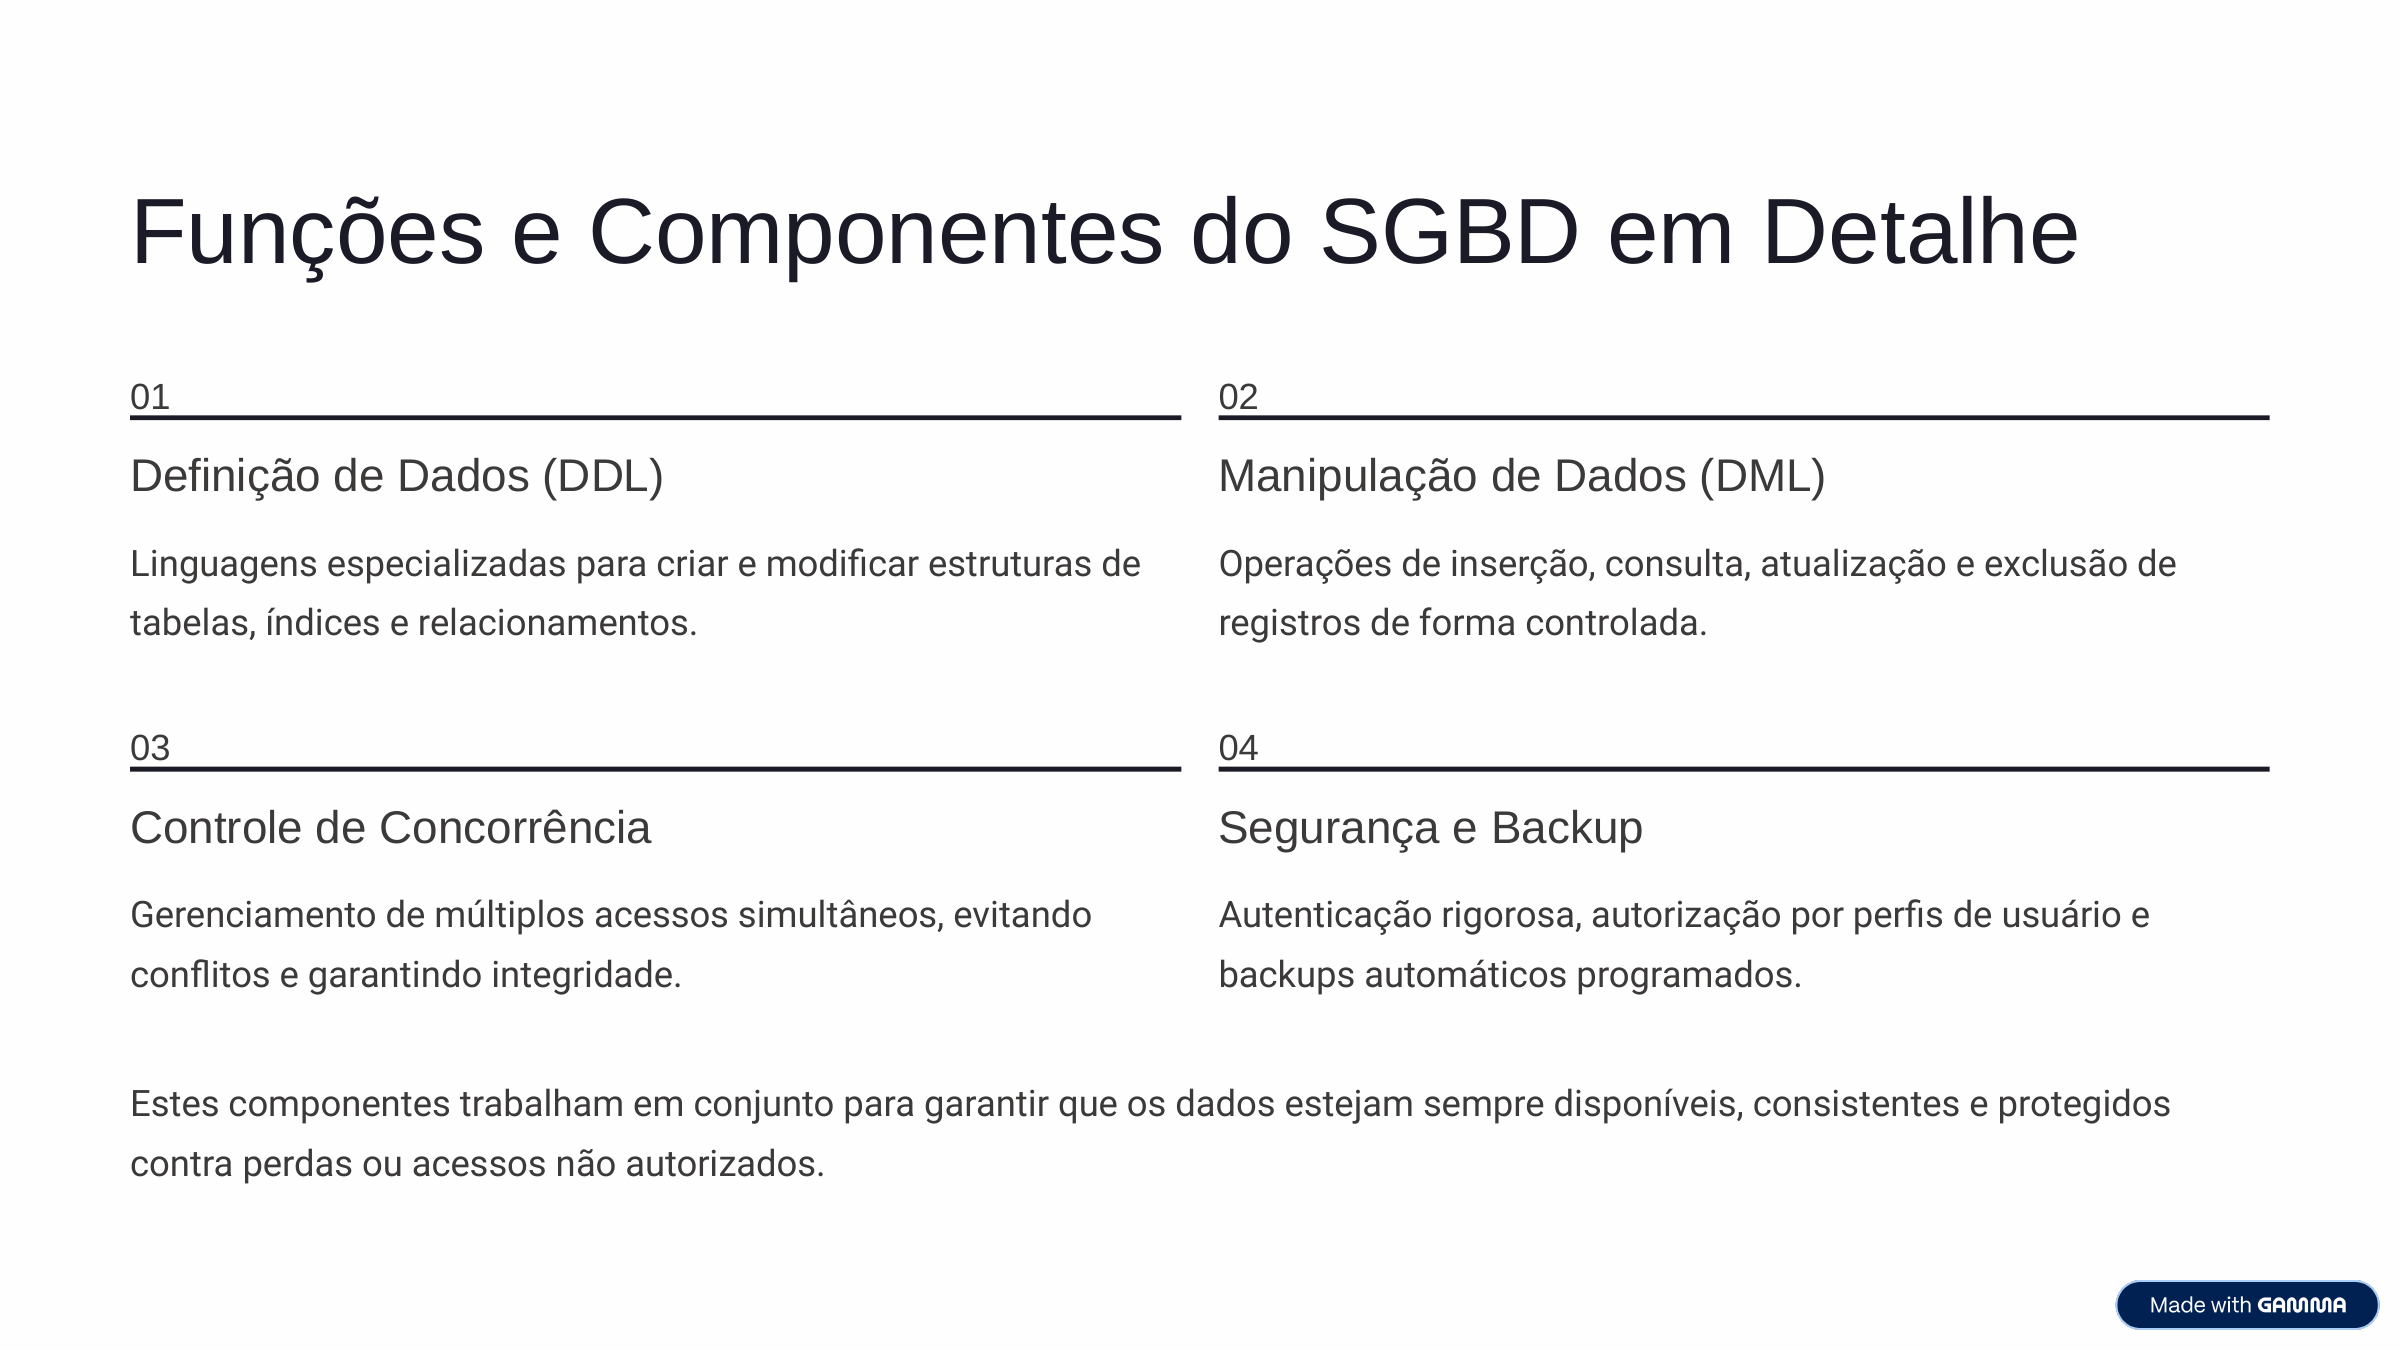

Funções e Componentes do SGBD em Detalhe
01
02

Definição de Dados (DDL)
Manipulação de Dados (DML)
Linguagens especializadas para criar e modificar estruturas de tabelas, índices e relacionamentos.
Operações de inserção, consulta, atualização e exclusão de registros de forma controlada.
03
04

Controle de Concorrência
Segurança e Backup
Gerenciamento de múltiplos acessos simultâneos, evitando conflitos e garantindo integridade.
Autenticação rigorosa, autorização por perfis de usuário e backups automáticos programados.
Estes componentes trabalham em conjunto para garantir que os dados estejam sempre disponíveis, consistentes e protegidos contra perdas ou acessos não autorizados.